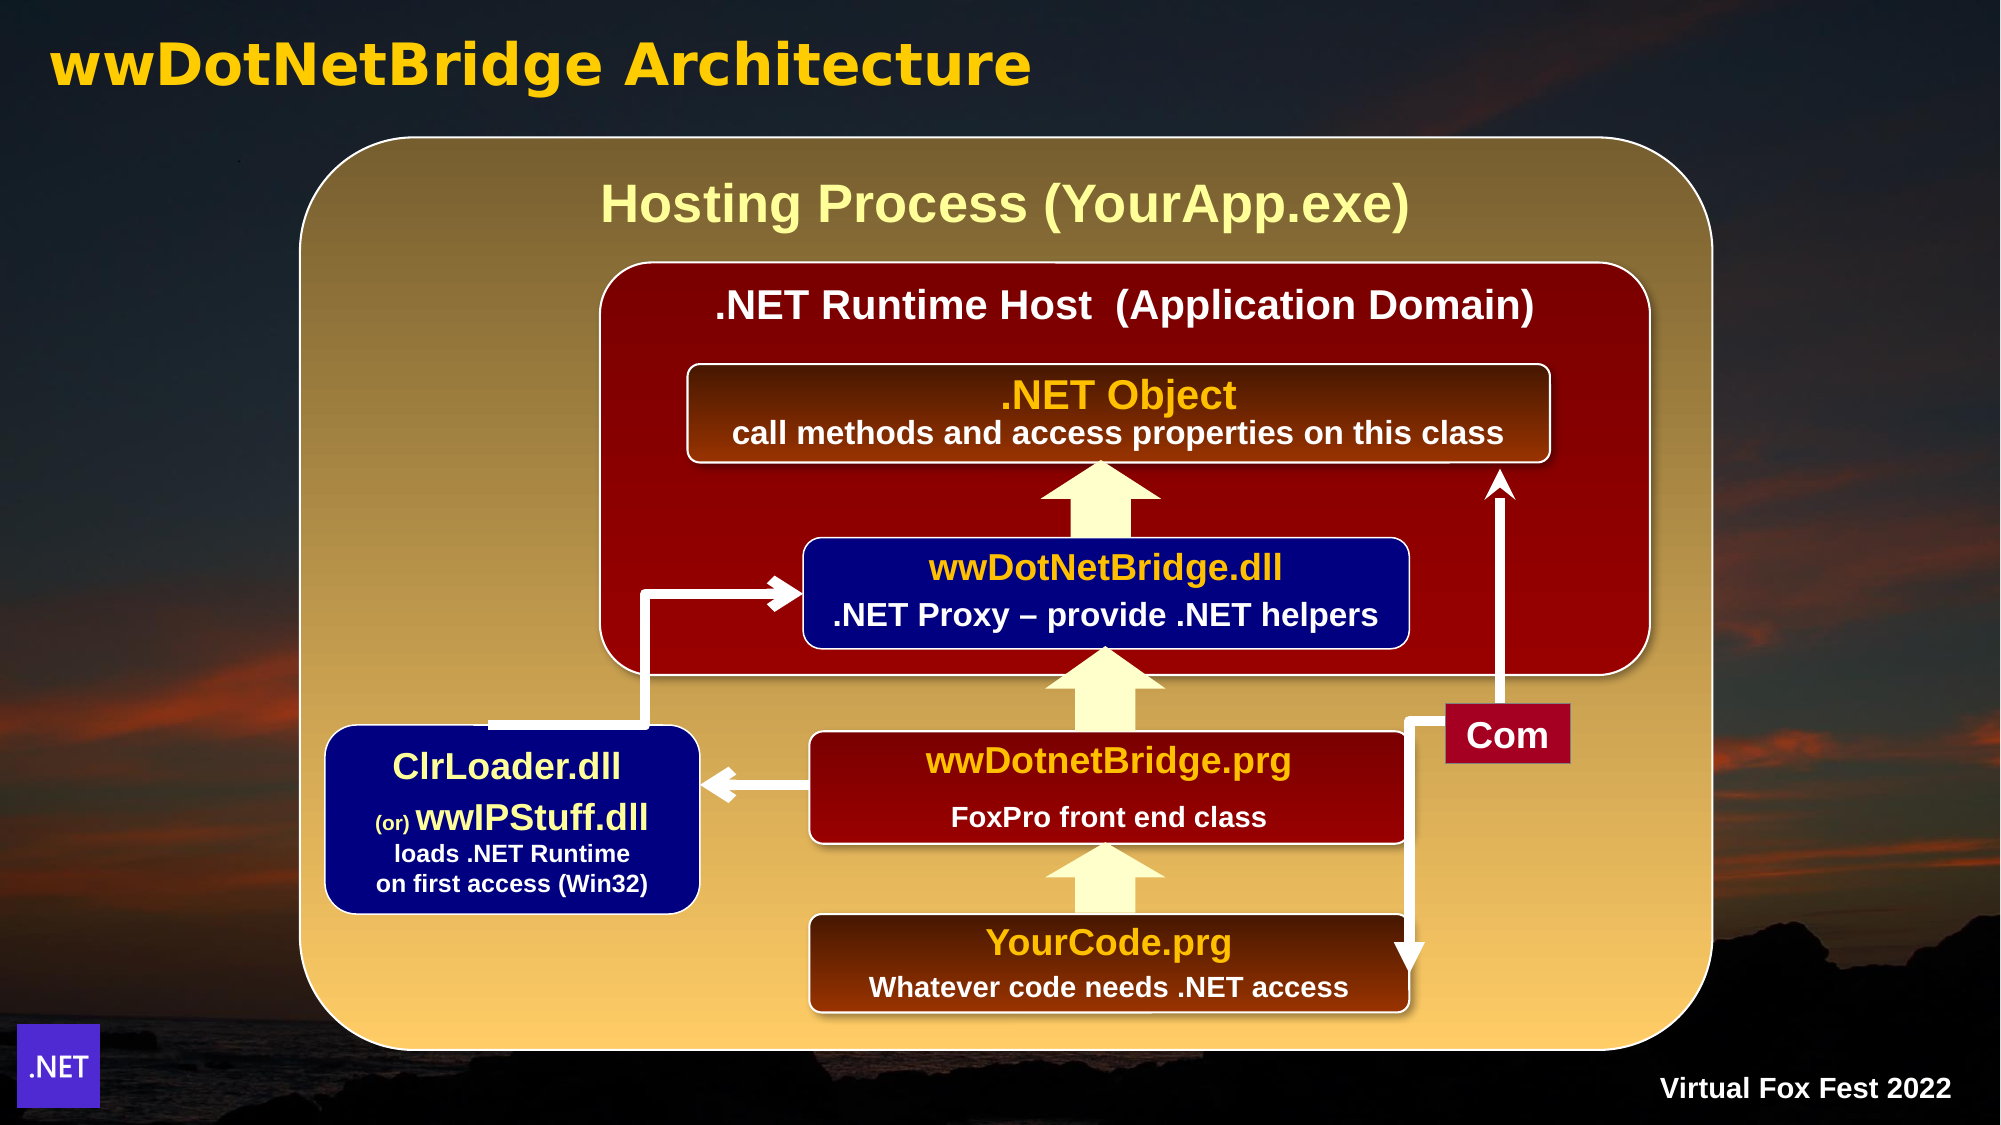

# wwDotNetBridge Architecture
Hosting Process (YourApp.exe)

.NET Runtime Host  (Application Domain)
.NET Object
call methods and access properties on this class

wwDotNetBridge.dll
.NET Proxy – provide .NET helpers

Com
ClrLoader.dll
(or) wwIPStuff.dll
loads .NET Runtime
on first access (Win32)
wwDotnetBridge.prg
FoxPro front end class

YourCode.prg
Whatever code needs .NET access